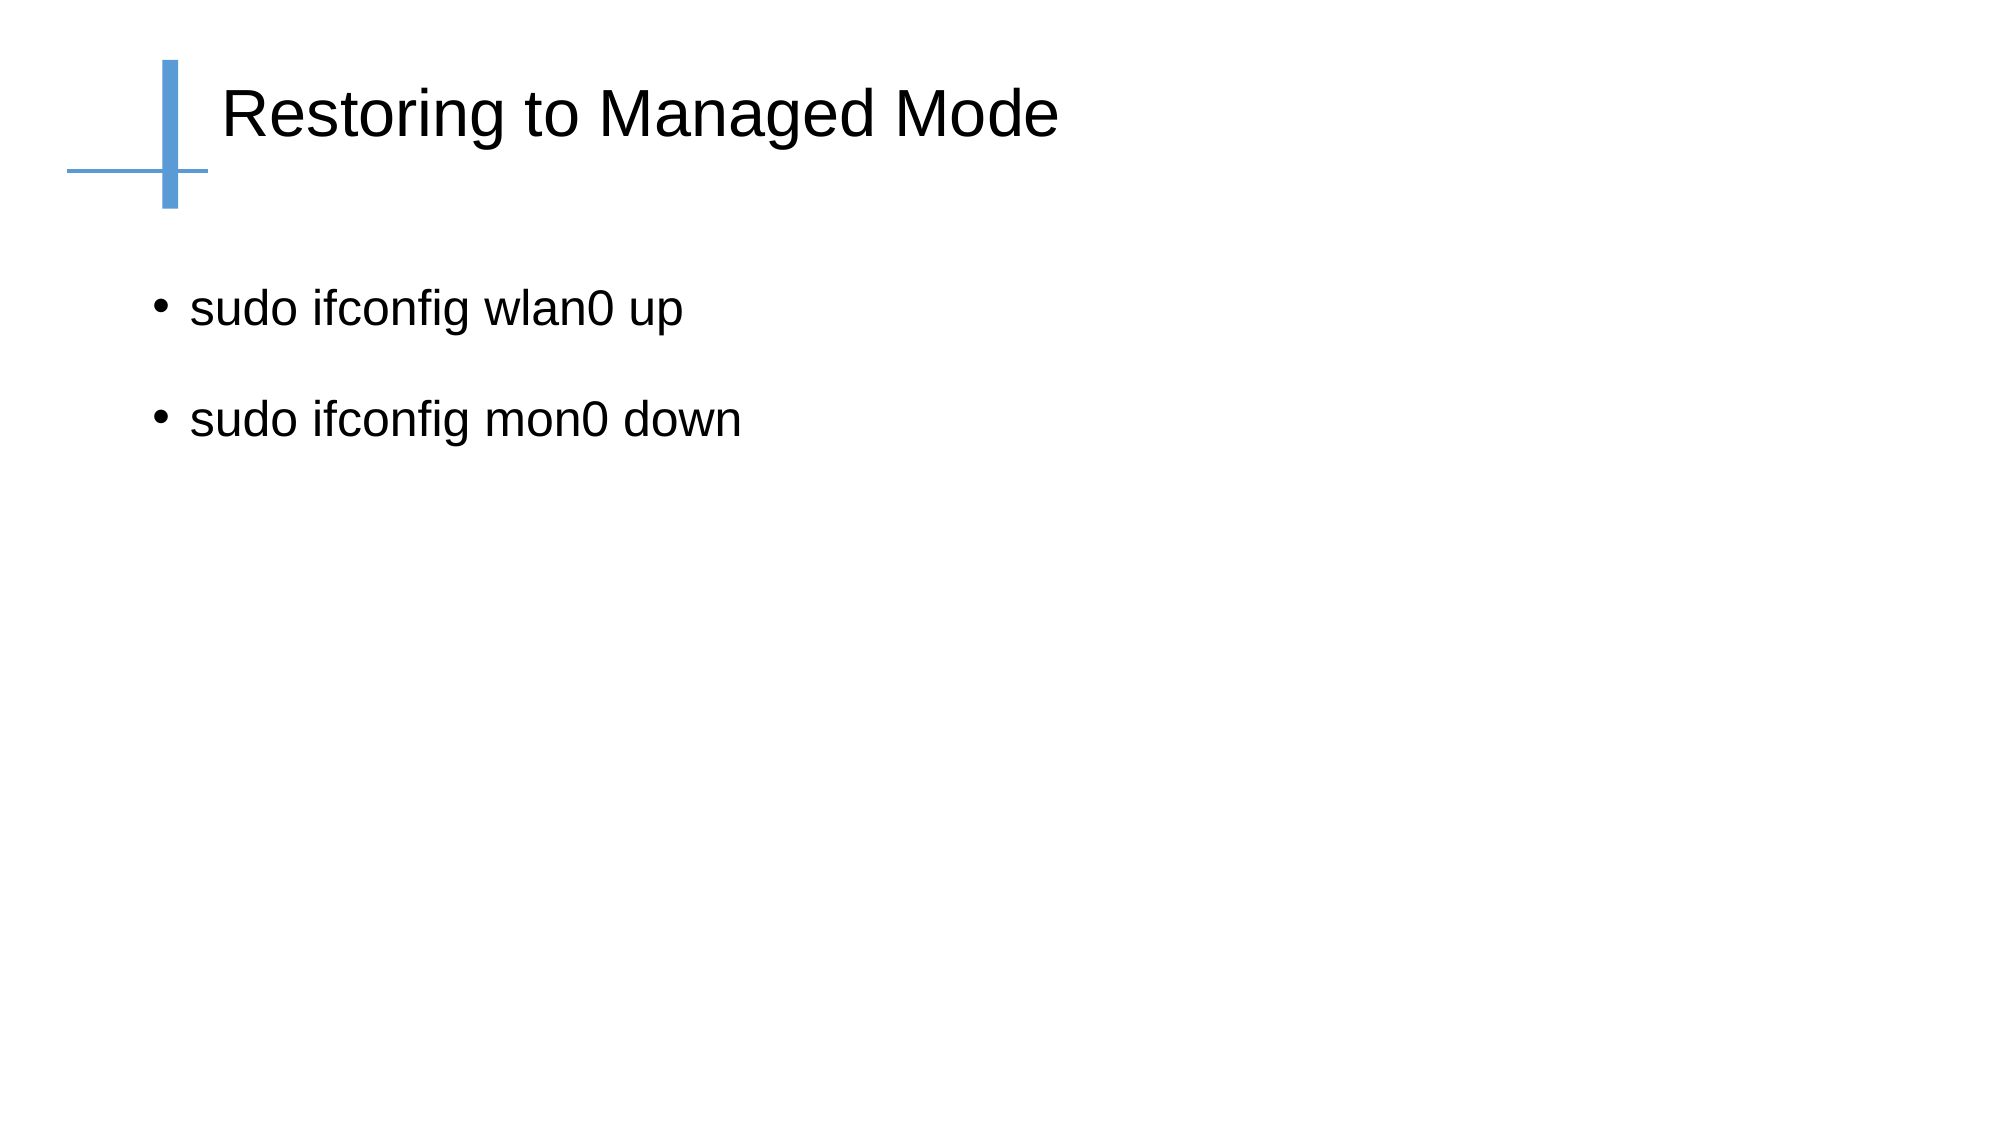

# Restoring to Managed Mode
sudo ifconfig wlan0 up
sudo ifconfig mon0 down